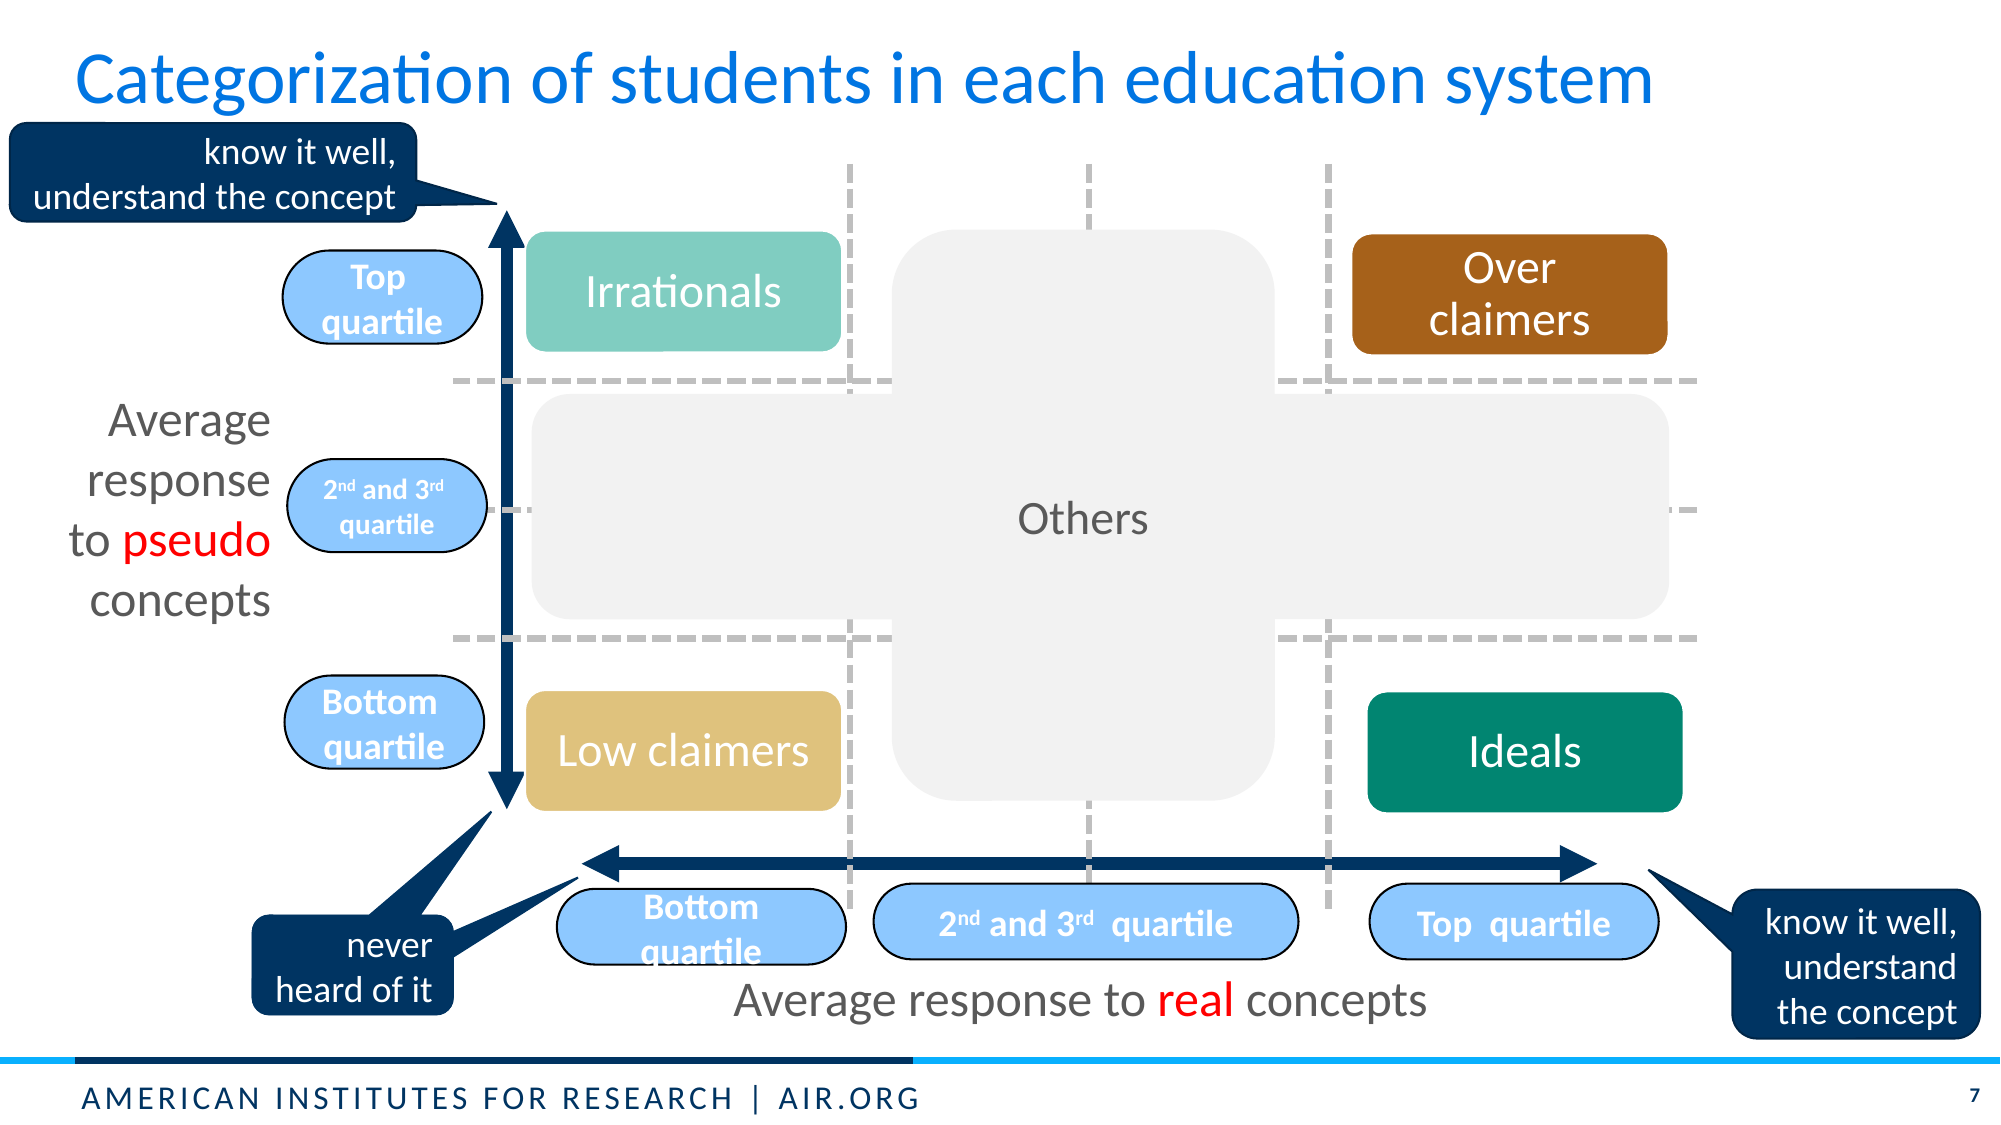

# Categorization of students in each education system
know it well, understand the concept

Irrationals
Others

Over claimers
Top  quartile
Average
response
to pseudo
concepts

2nd and 3rd  quartile
Bottom  quartile

Low claimers

Ideals
2nd and 3rd  quartile
Top  quartile
Bottom quartile
know it well, understand the concept
never heard of it
never heard of it
Average response to real concepts
7